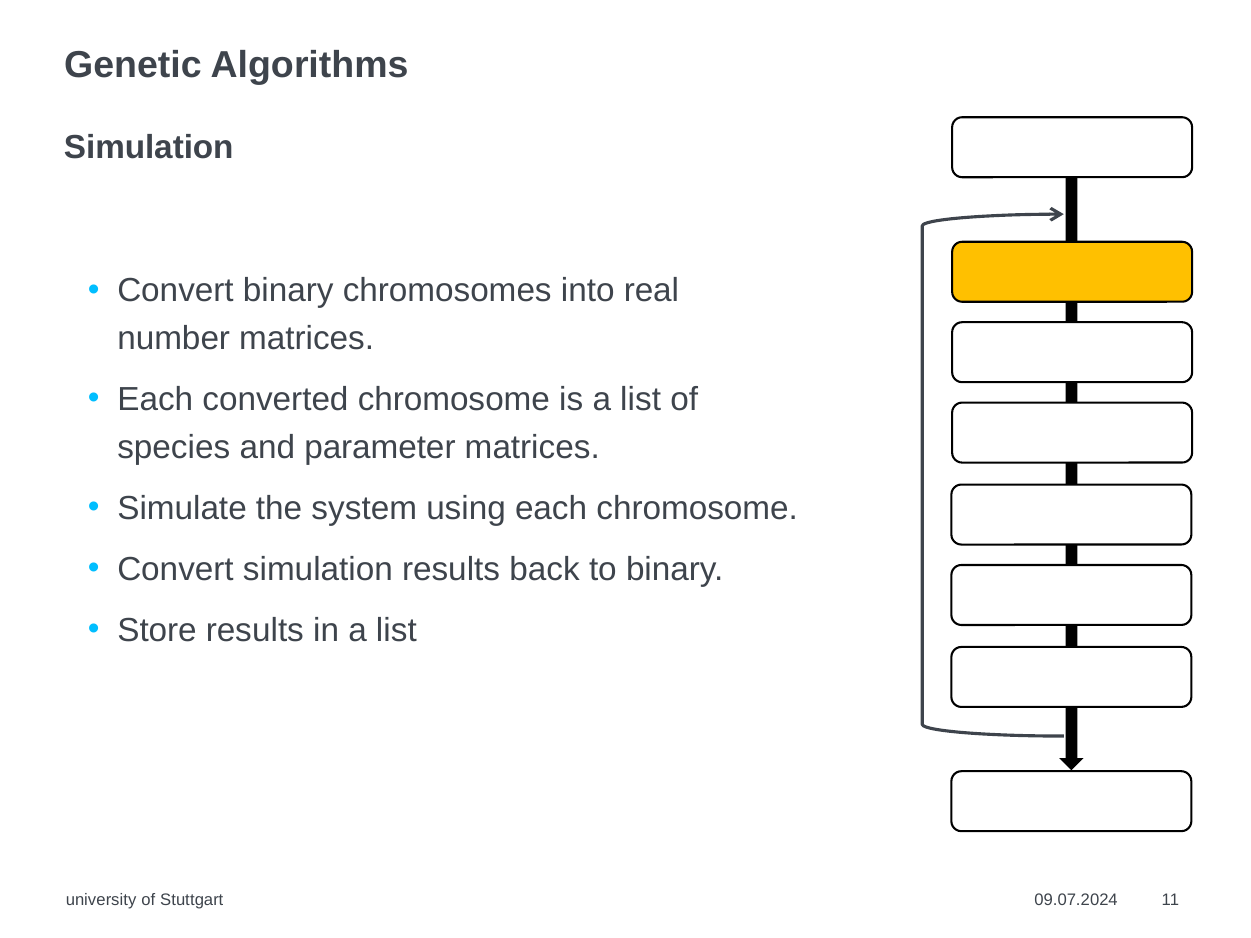

# Genetic Algorithms

Simulation

Convert binary chromosomes into real number matrices.
Each converted chromosome is a list of species and parameter matrices.
Simulate the system using each chromosome.
Convert simulation results back to binary.
Store results in a list

university of Stuttgart
09.07.2024
11